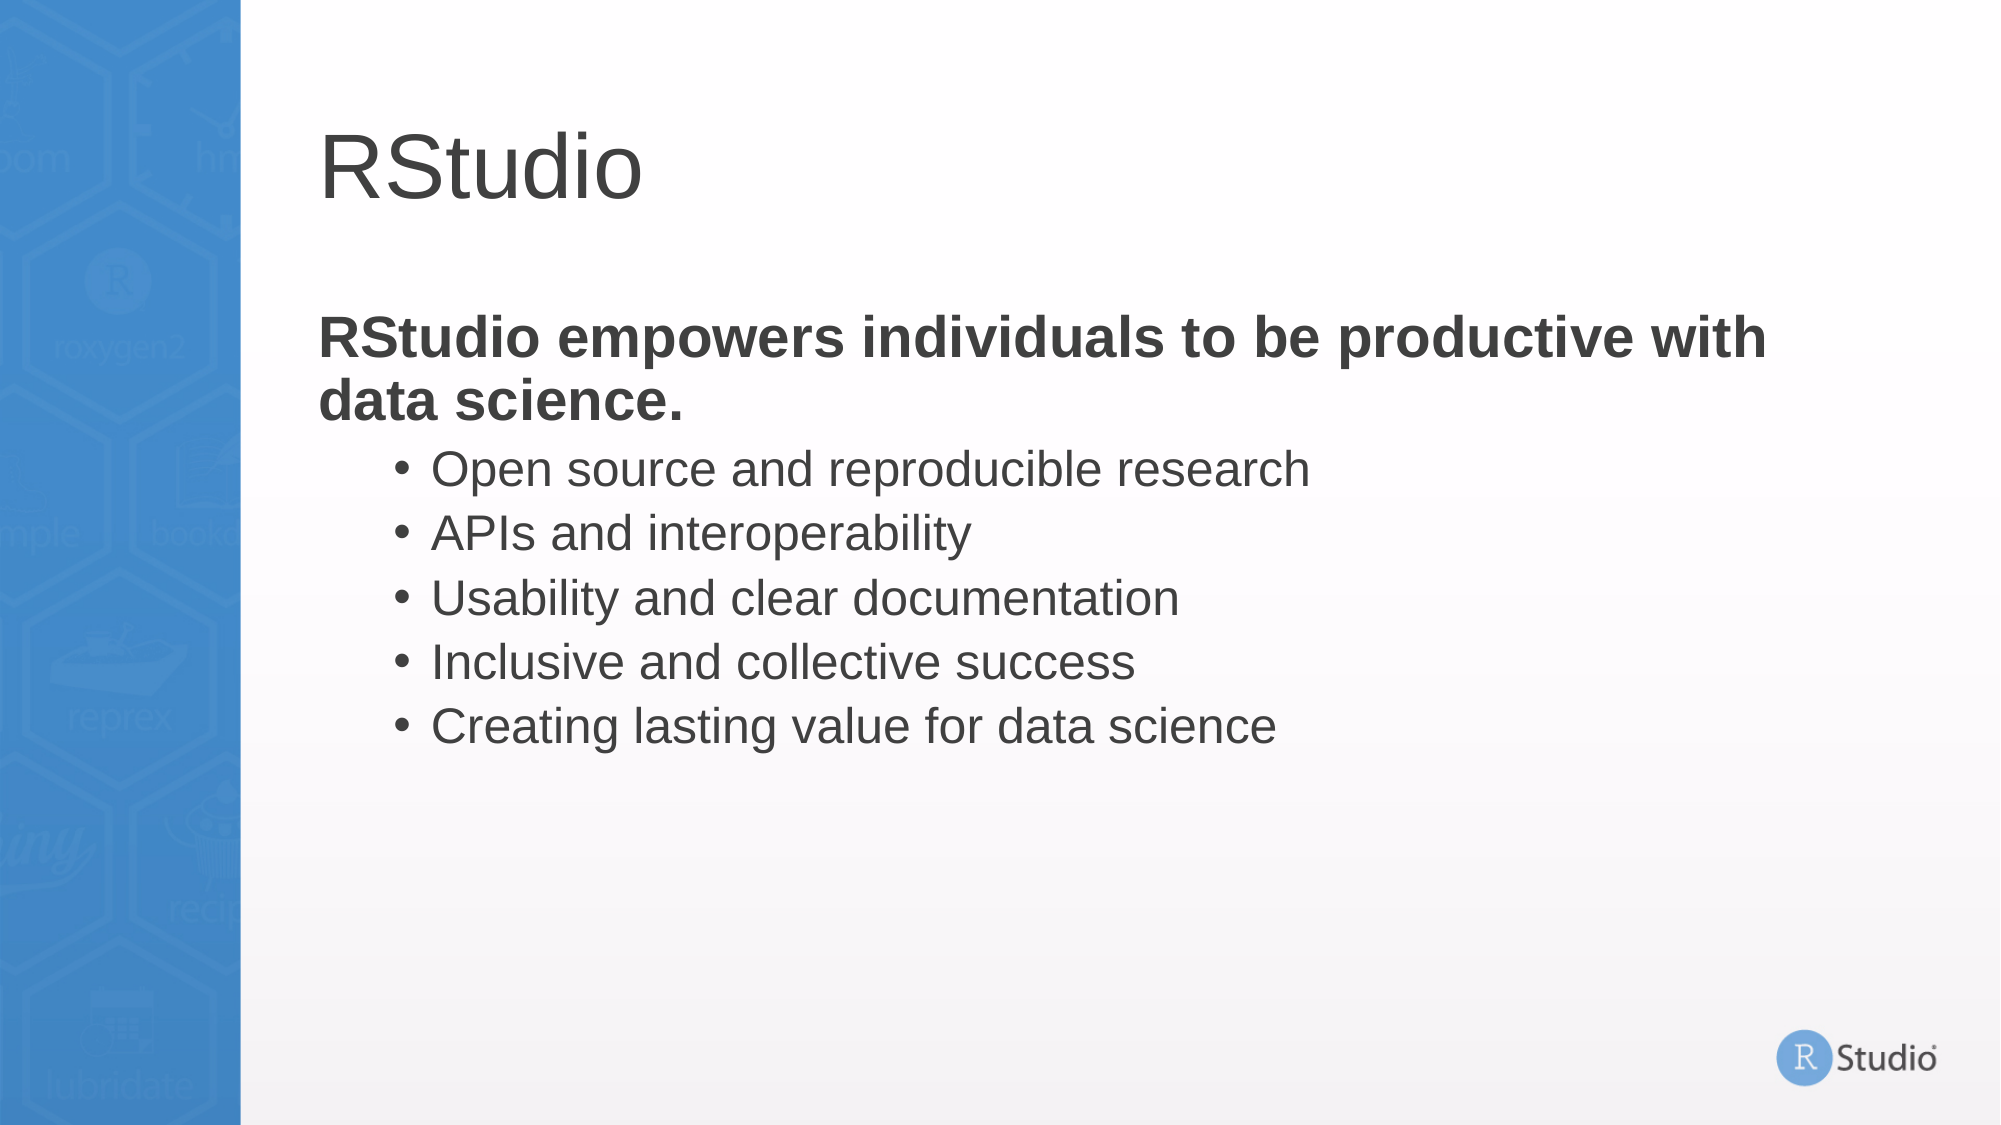

# RStudio
RStudio empowers individuals to be productive with data science.
Open source and reproducible research
APIs and interoperability
Usability and clear documentation
Inclusive and collective success
Creating lasting value for data science